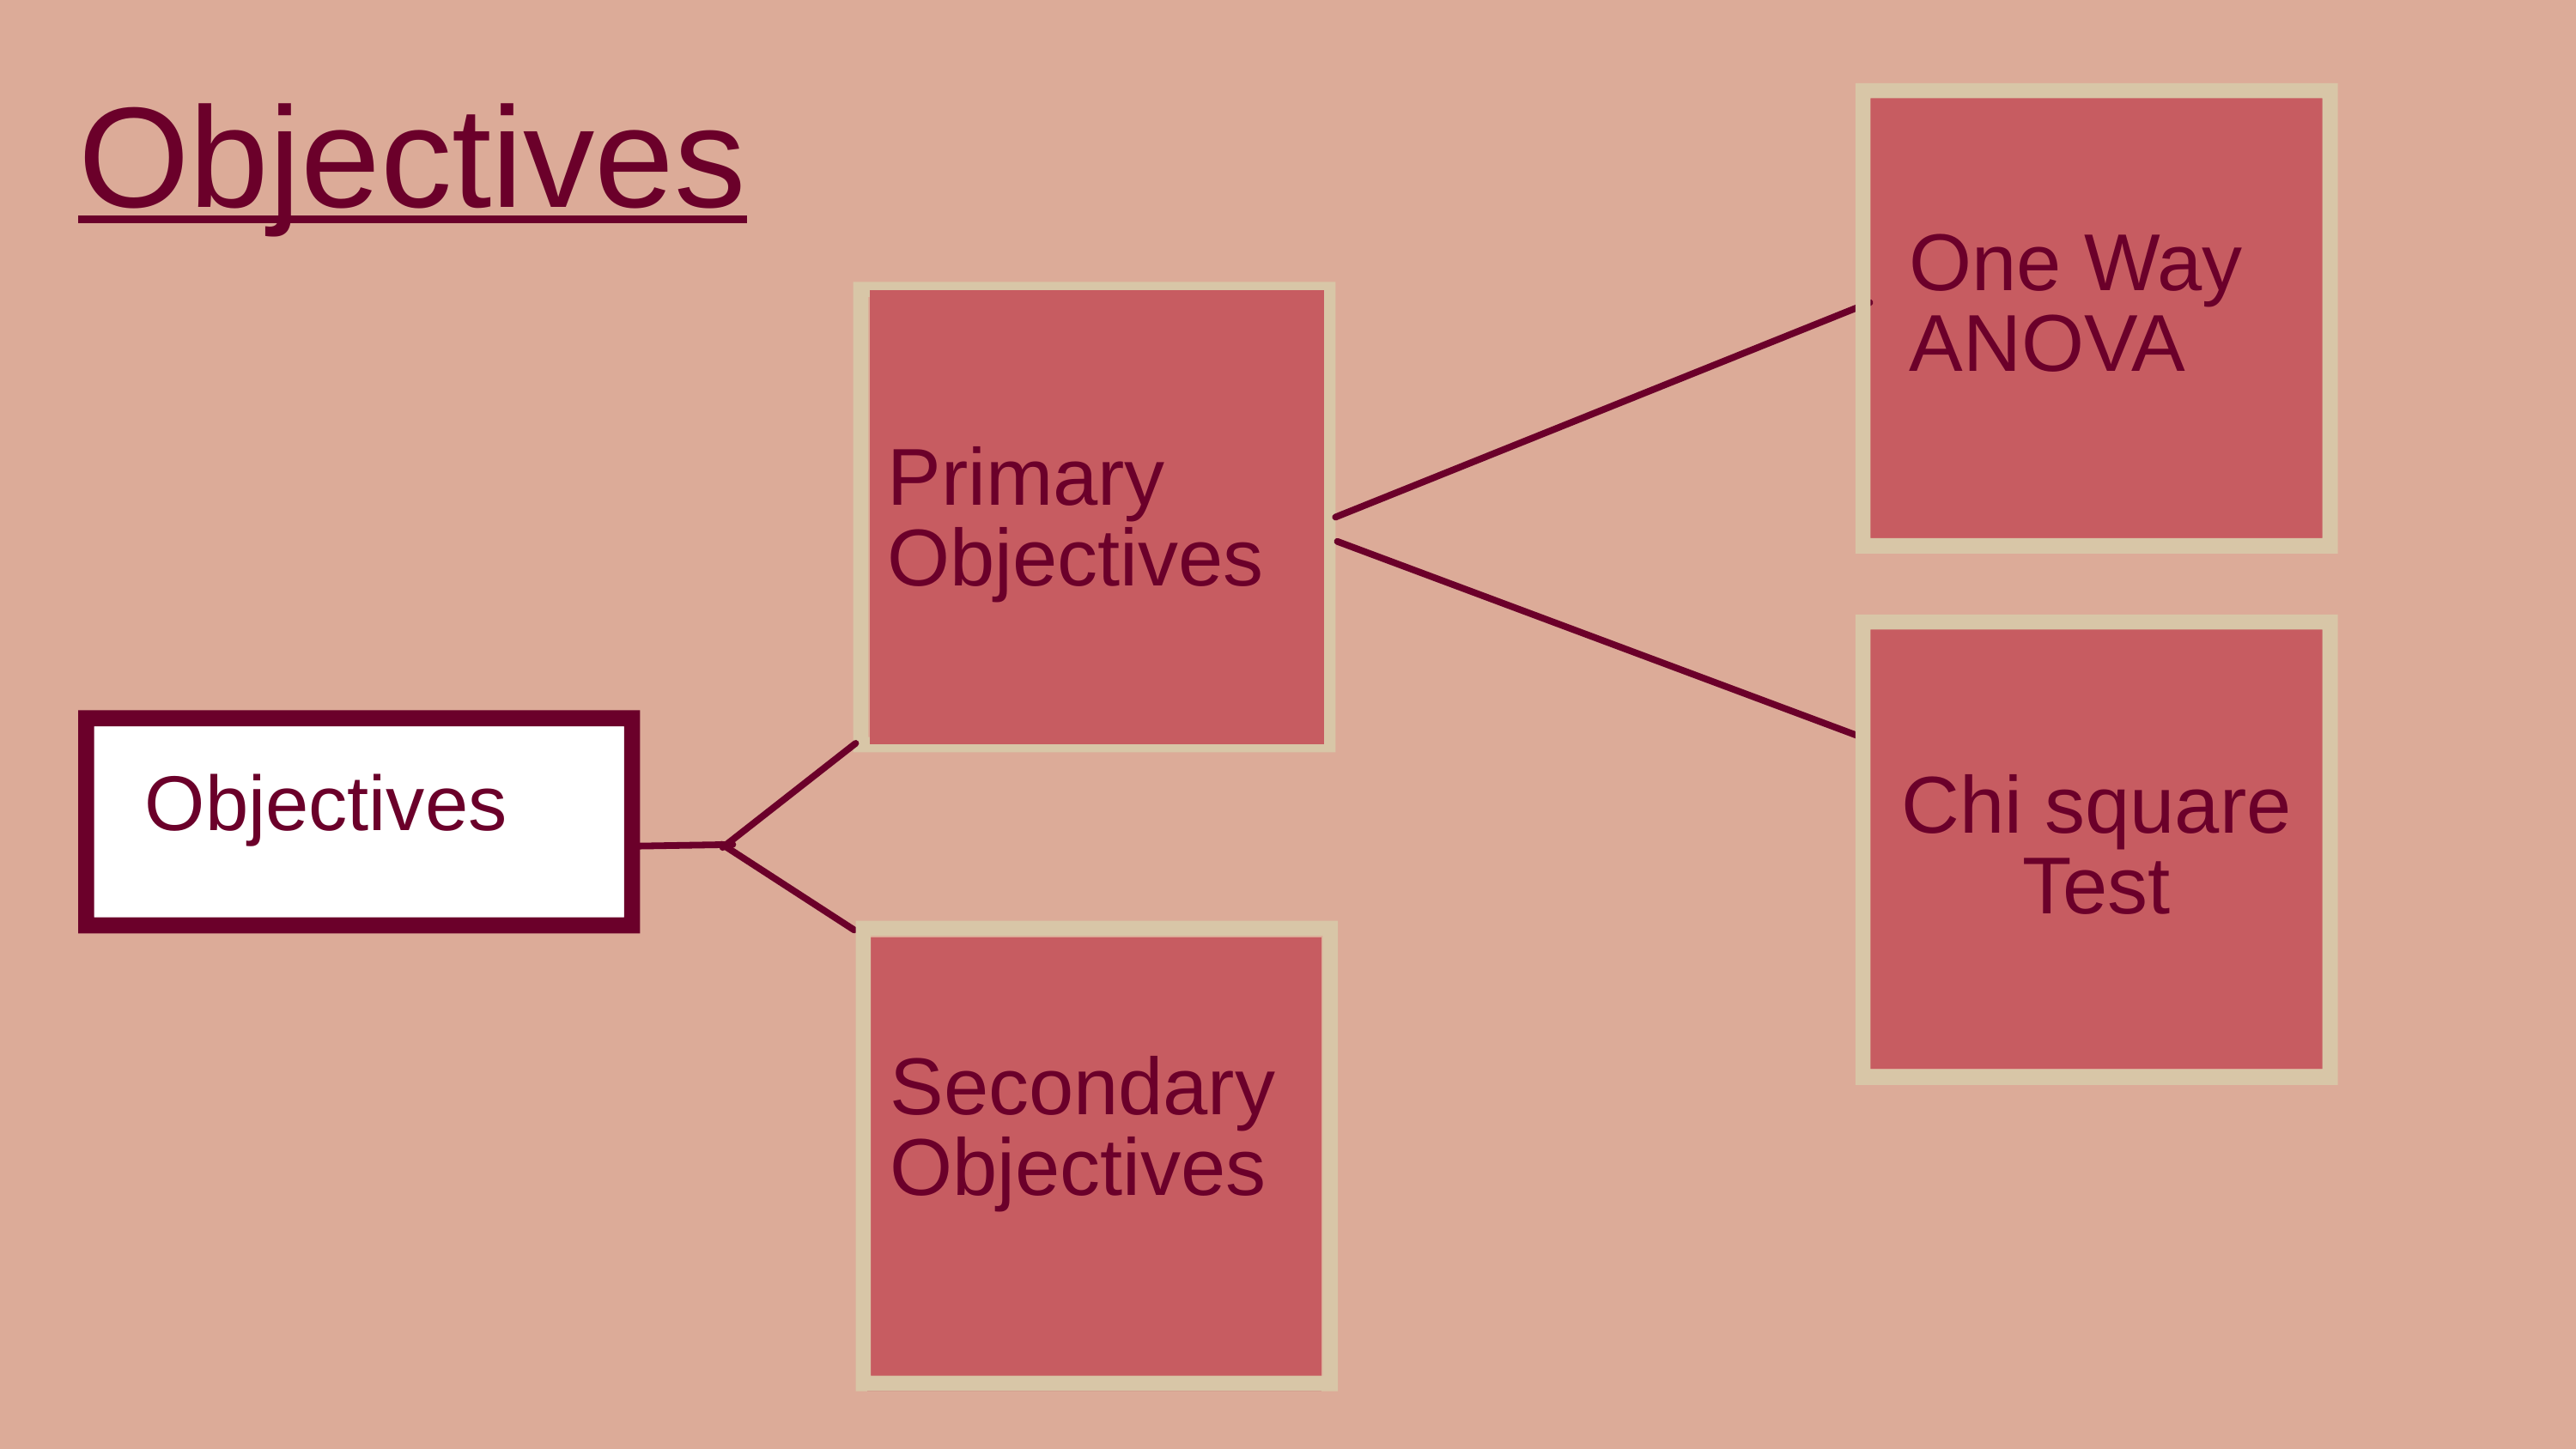

Objectives

One Way
ANOVA

Primary
Objectives

Chi square
Test
Objectives

Secondary
Objectives